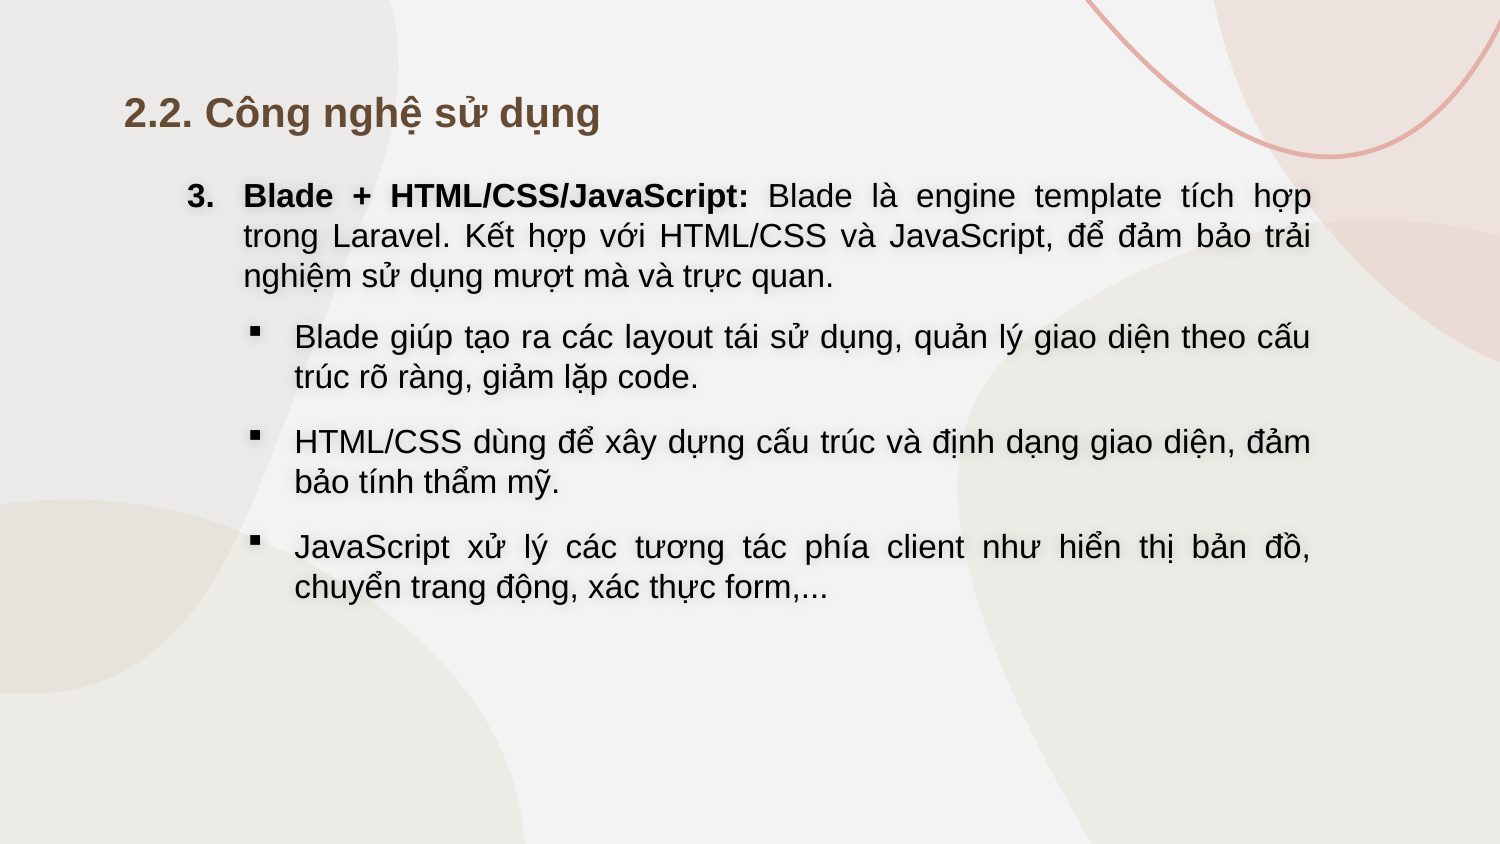

2.2. Công nghệ sử dụng
Blade + HTML/CSS/JavaScript: Blade là engine template tích hợp trong Laravel. Kết hợp với HTML/CSS và JavaScript, để đảm bảo trải nghiệm sử dụng mượt mà và trực quan.
Blade giúp tạo ra các layout tái sử dụng, quản lý giao diện theo cấu trúc rõ ràng, giảm lặp code.
HTML/CSS dùng để xây dựng cấu trúc và định dạng giao diện, đảm bảo tính thẩm mỹ.
JavaScript xử lý các tương tác phía client như hiển thị bản đồ, chuyển trang động, xác thực form,...